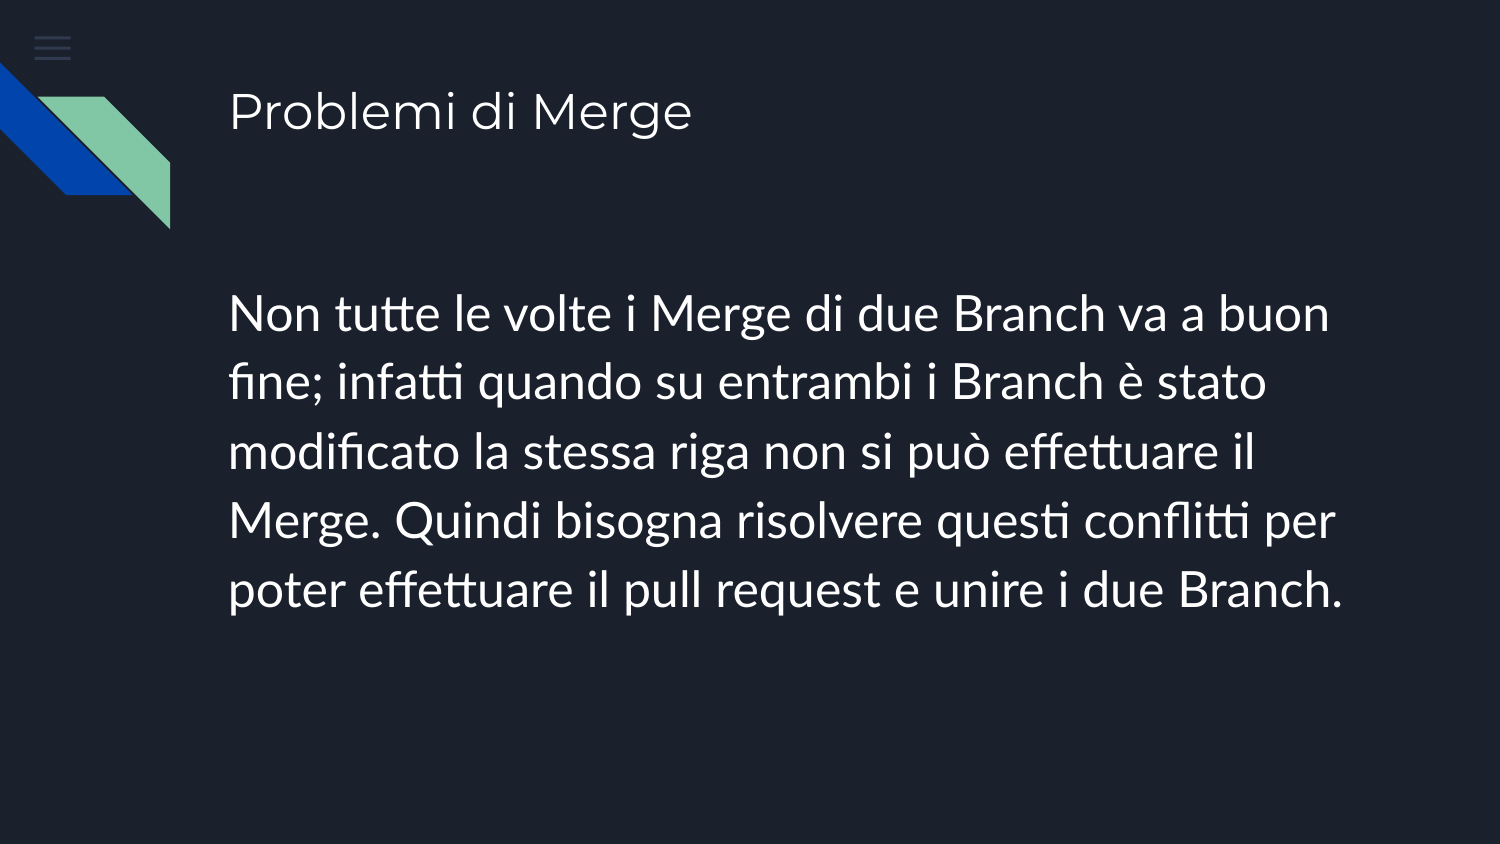

# Problemi di Merge
Non tutte le volte i Merge di due Branch va a buon fine; infatti quando su entrambi i Branch è stato modificato la stessa riga non si può effettuare il Merge. Quindi bisogna risolvere questi conflitti per poter effettuare il pull request e unire i due Branch.